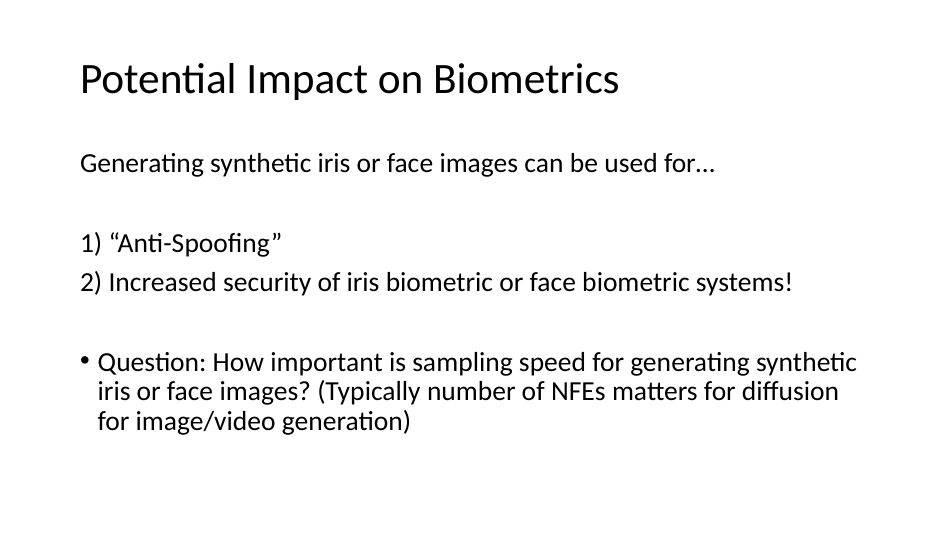

# Potential Impact on Biometrics
Generating synthetic iris or face images can be used for…

1) “Anti-Spoofing”
2) Increased security of iris biometric or face biometric systems!

Question: How important is sampling speed for generating synthetic iris or face images? (Typically number of NFEs matters for diffusion for image/video generation)